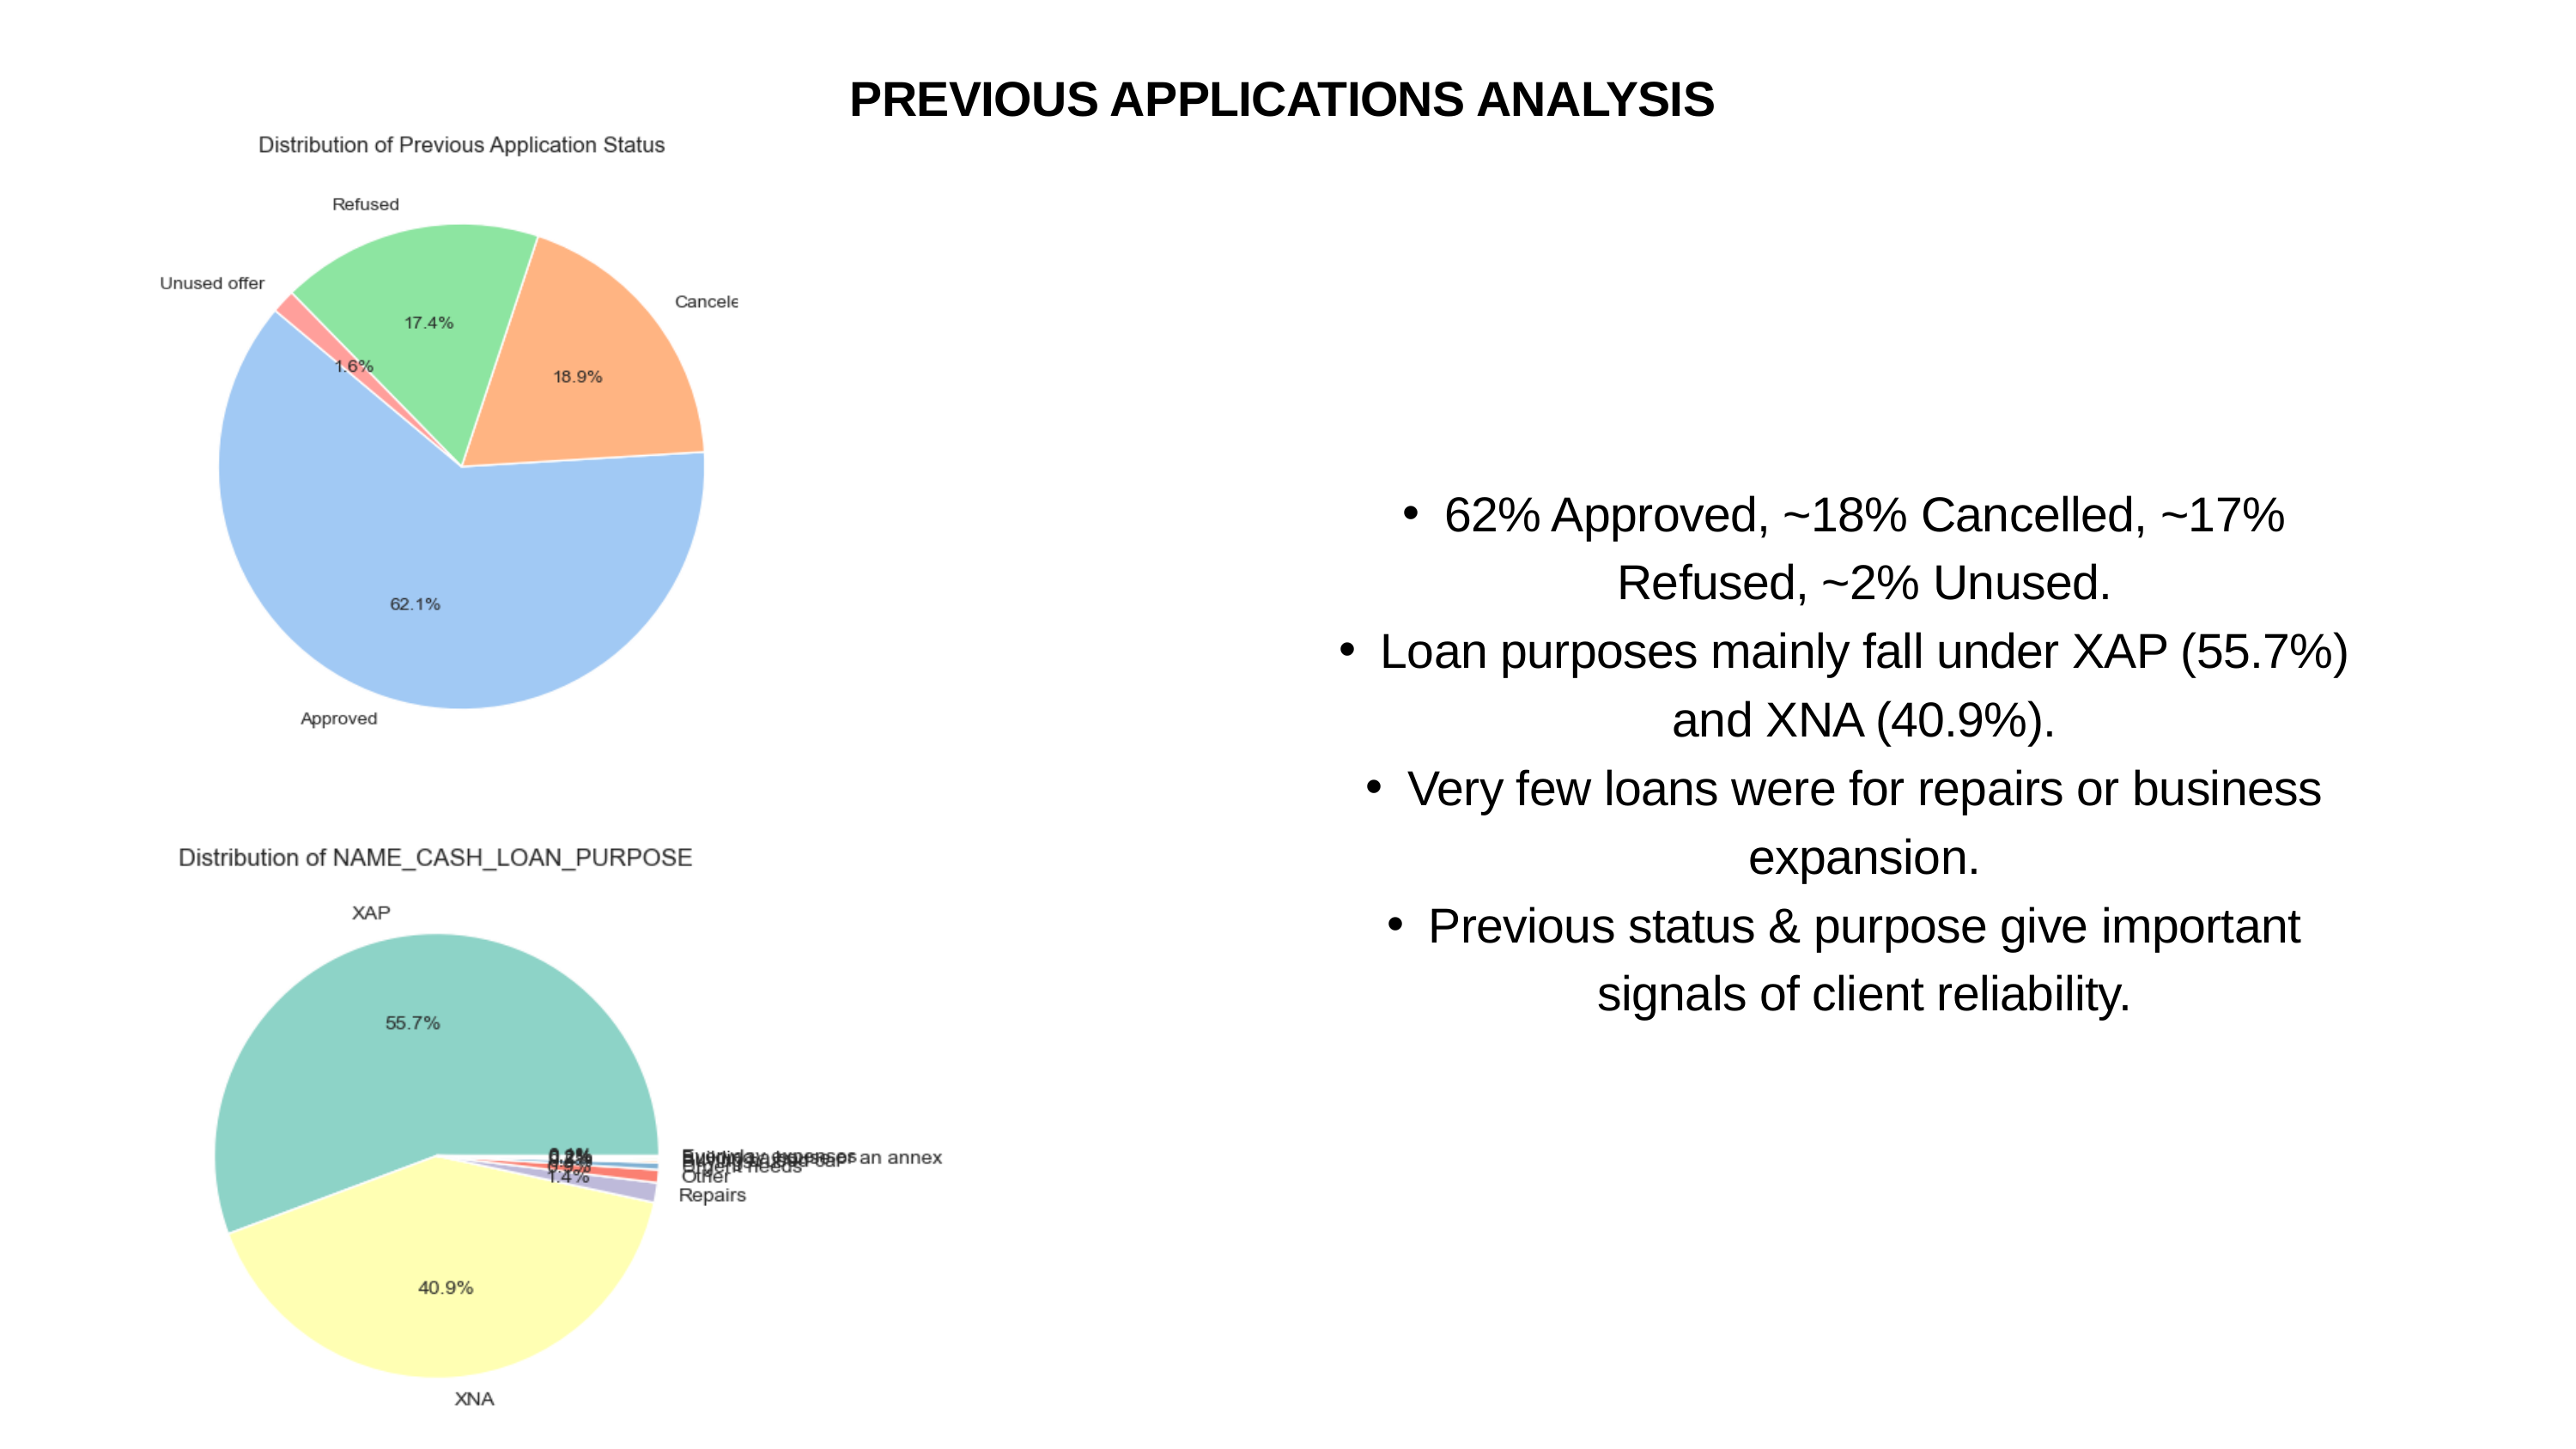

PREVIOUS APPLICATIONS ANALYSIS

62% Approved, ~18% Cancelled, ~17% Refused, ~2% Unused.
Loan purposes mainly fall under XAP (55.7%) and XNA (40.9%).
Very few loans were for repairs or business expansion.
Previous status & purpose give important signals of client reliability.